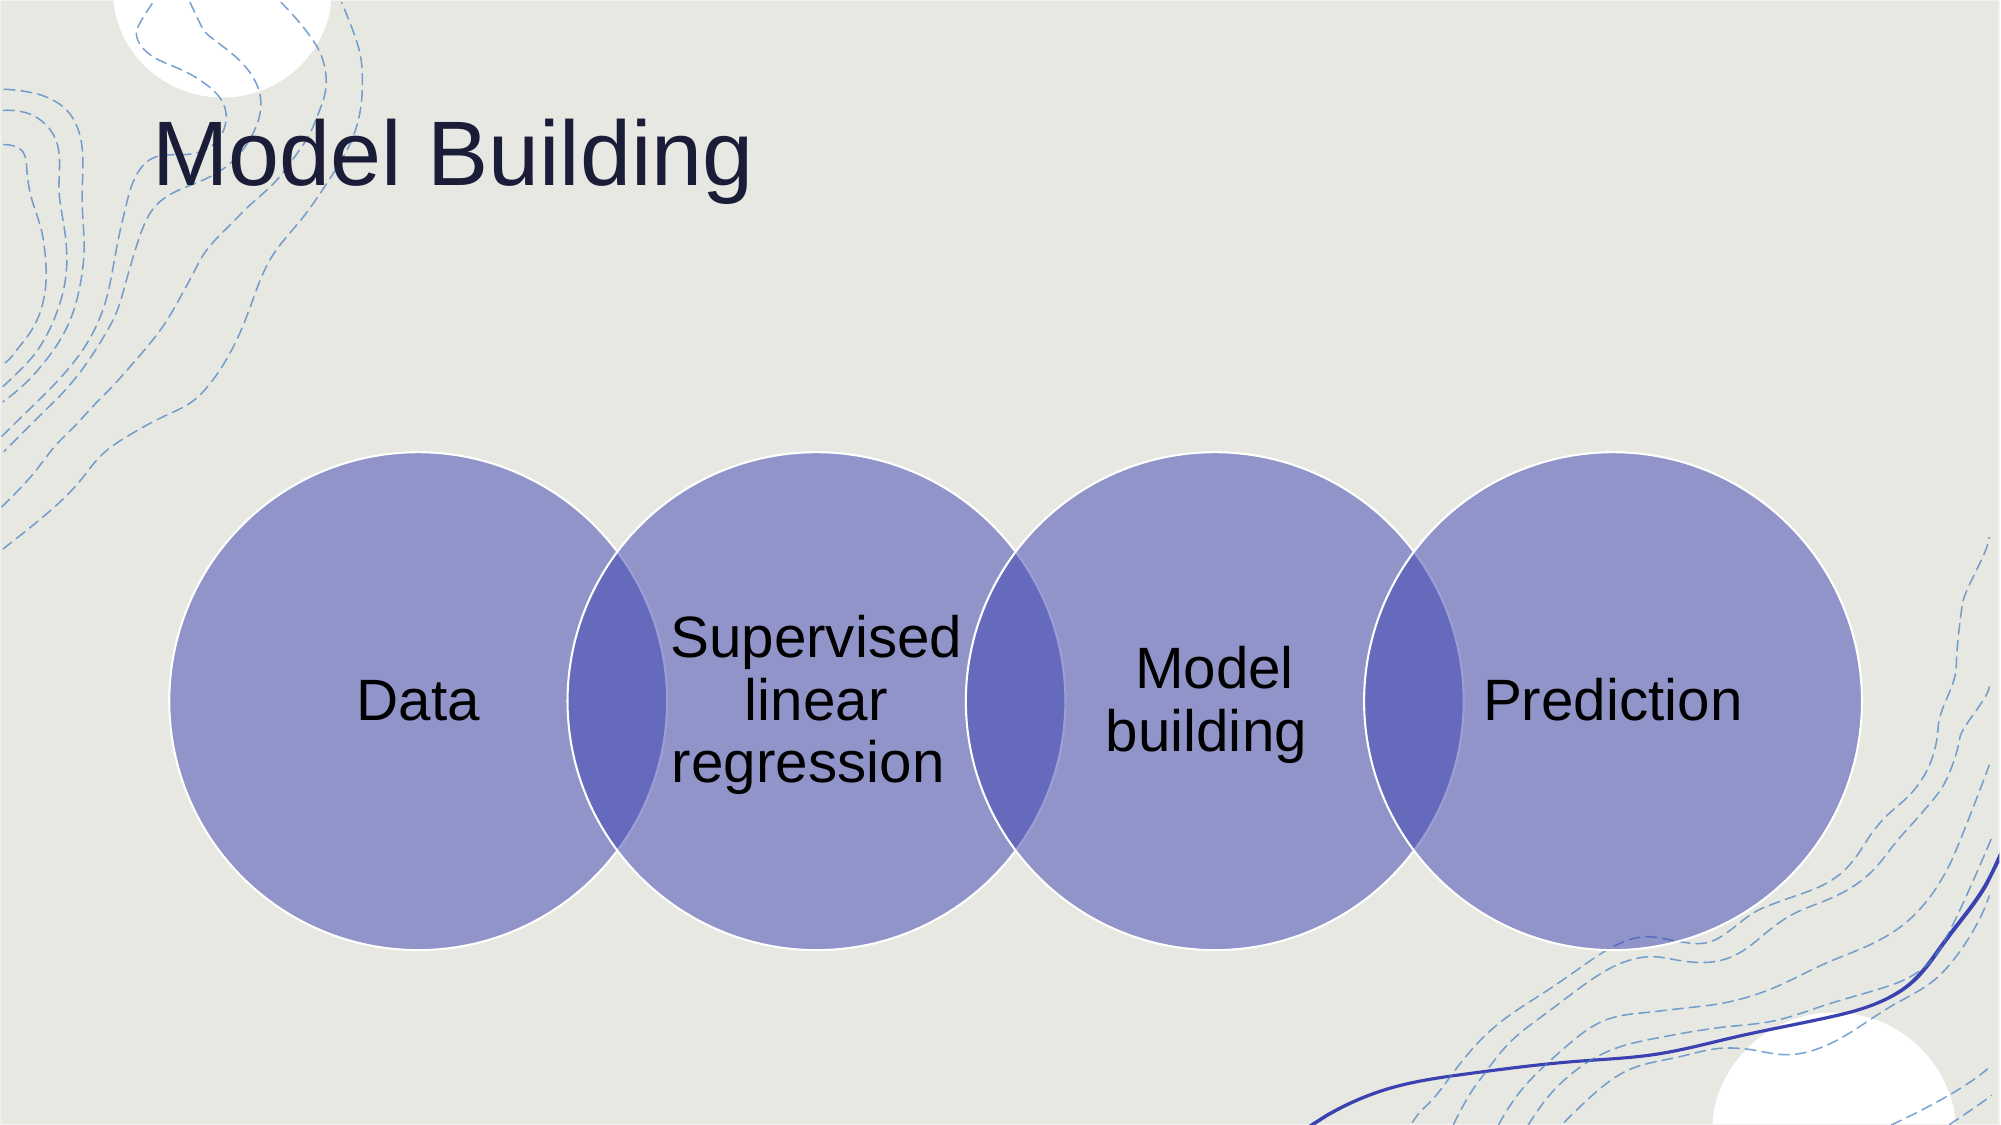

# Model Building
Data
Supervised linear regression
Model building
Prediction